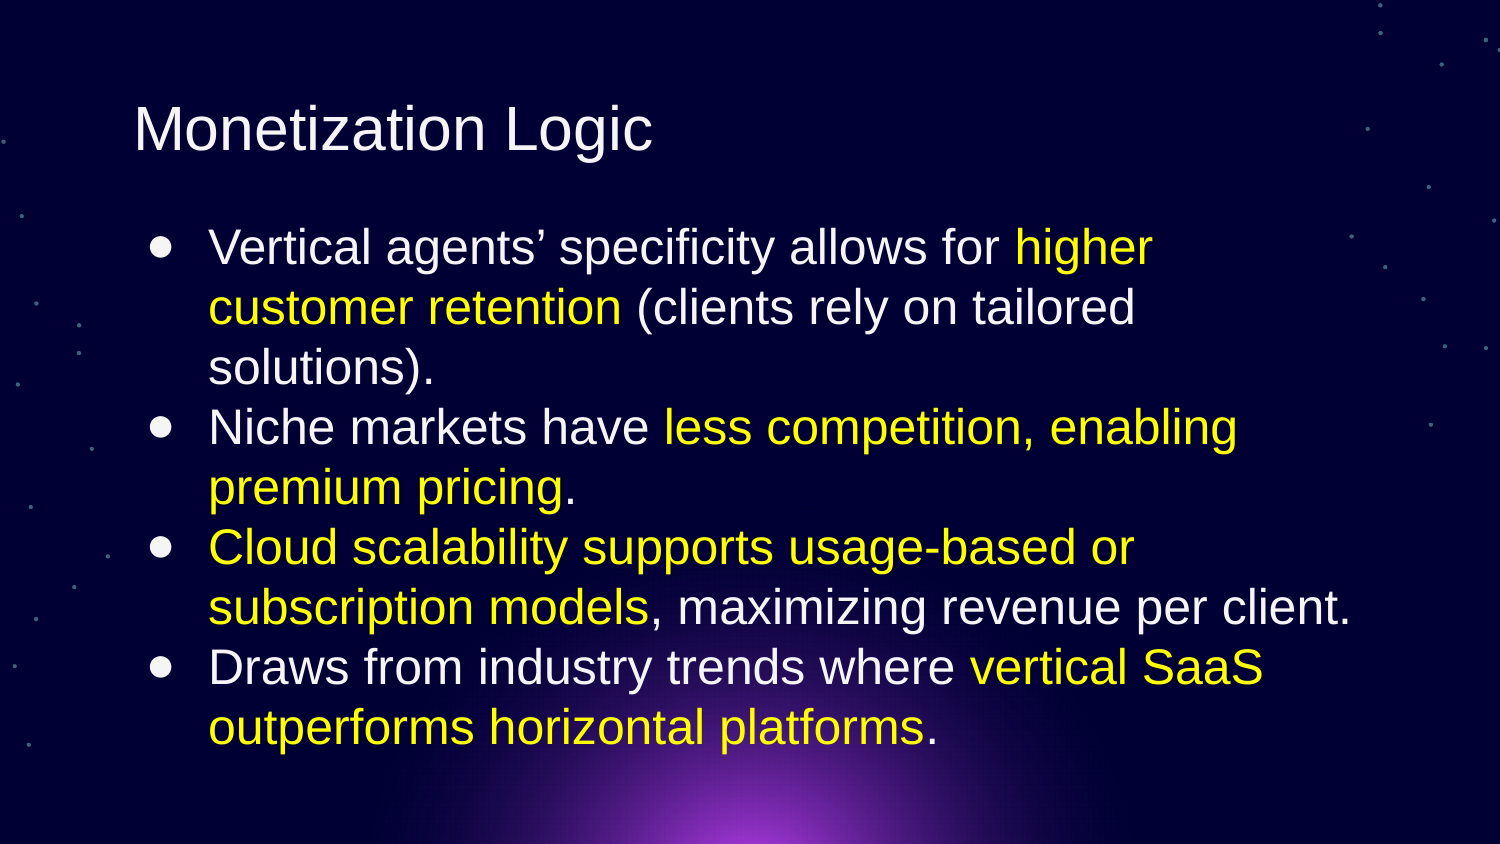

# Monetization Logic
Vertical agents’ specificity allows for higher customer retention (clients rely on tailored solutions).
Niche markets have less competition, enabling premium pricing.
Cloud scalability supports usage-based or subscription models, maximizing revenue per client.
Draws from industry trends where vertical SaaS outperforms horizontal platforms.